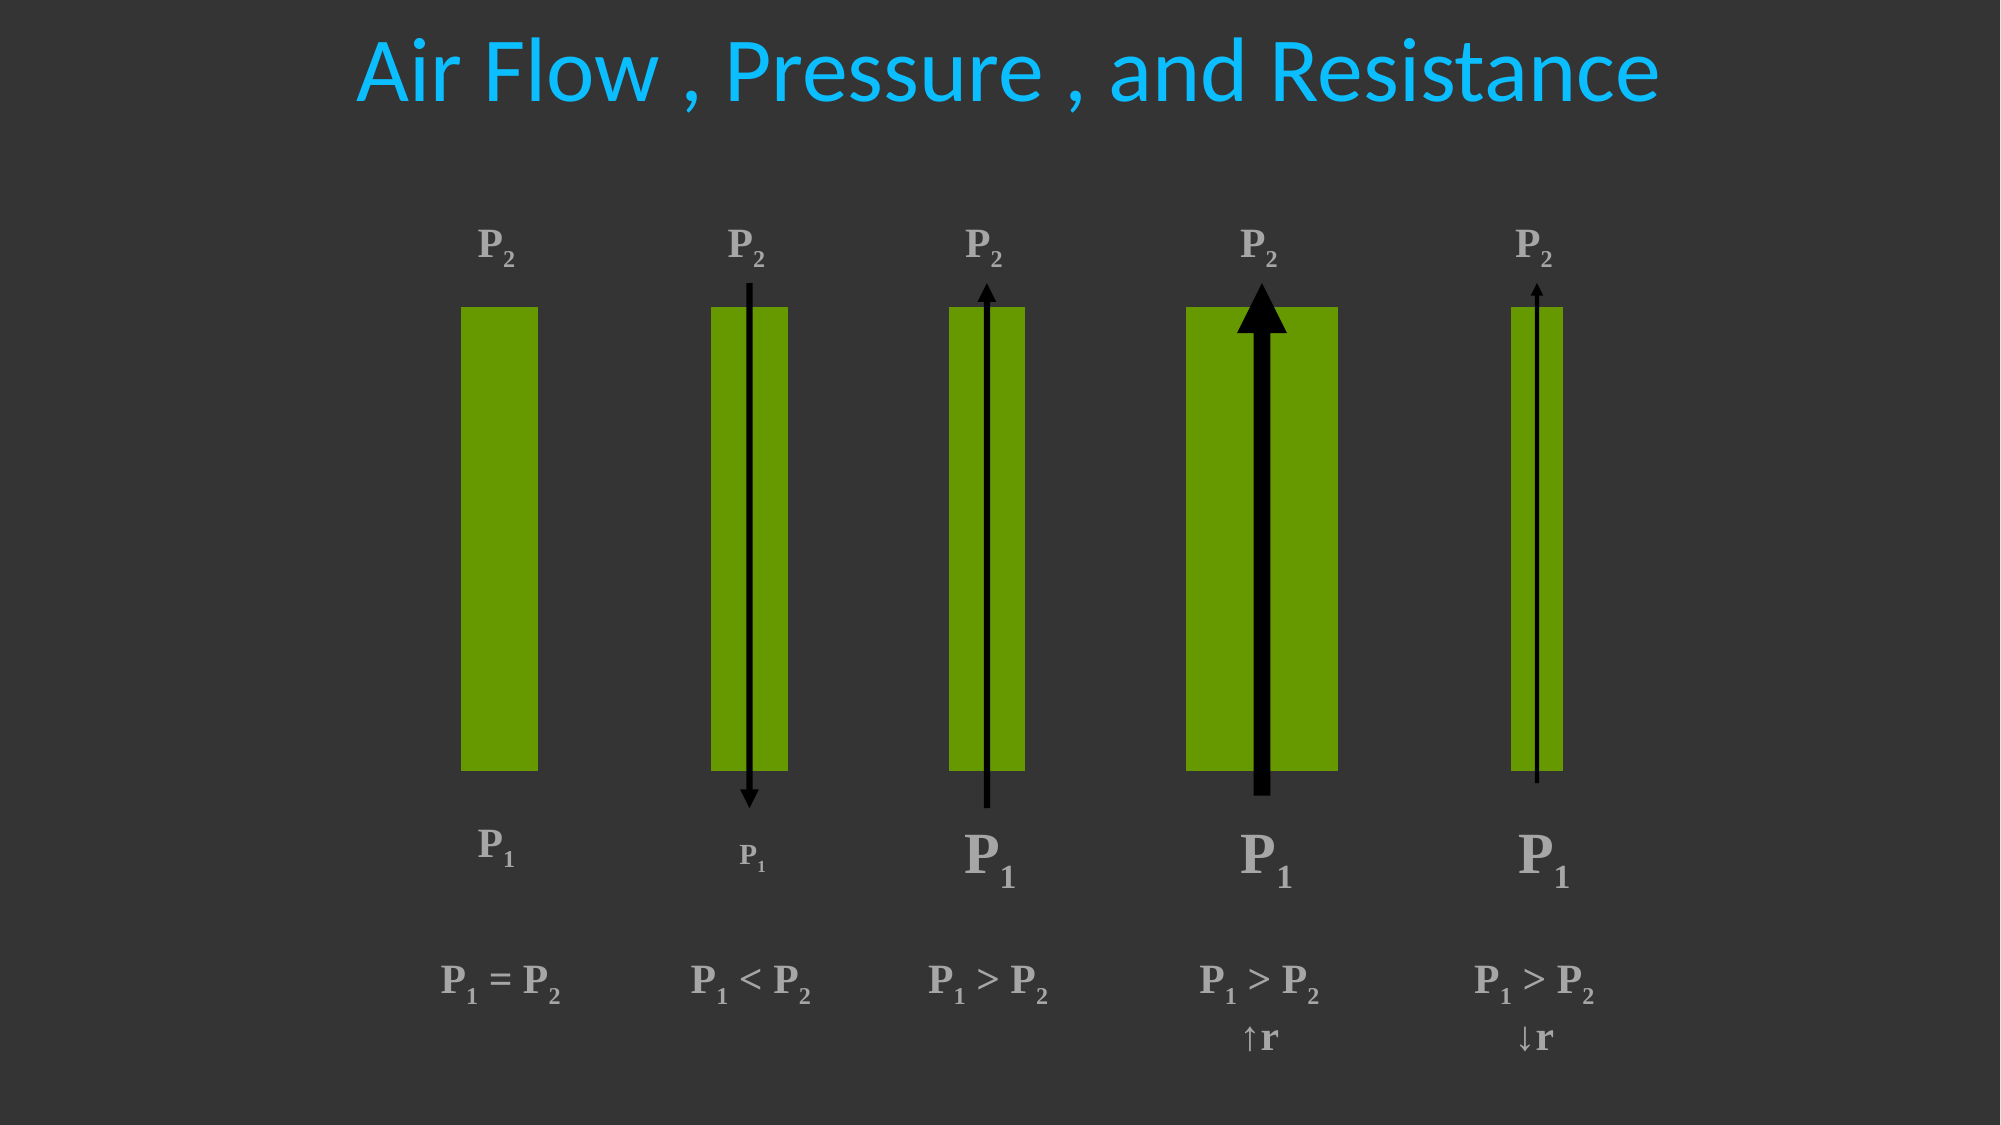

# Air Flow , Pressure , and Resistance
P2
P2
P2
P2
P2

P1
P1
P1
P1
P1
P1 = P2
P1 < P2
P1 > P2
P1 > P2
↑r
P1 > P2
↓r